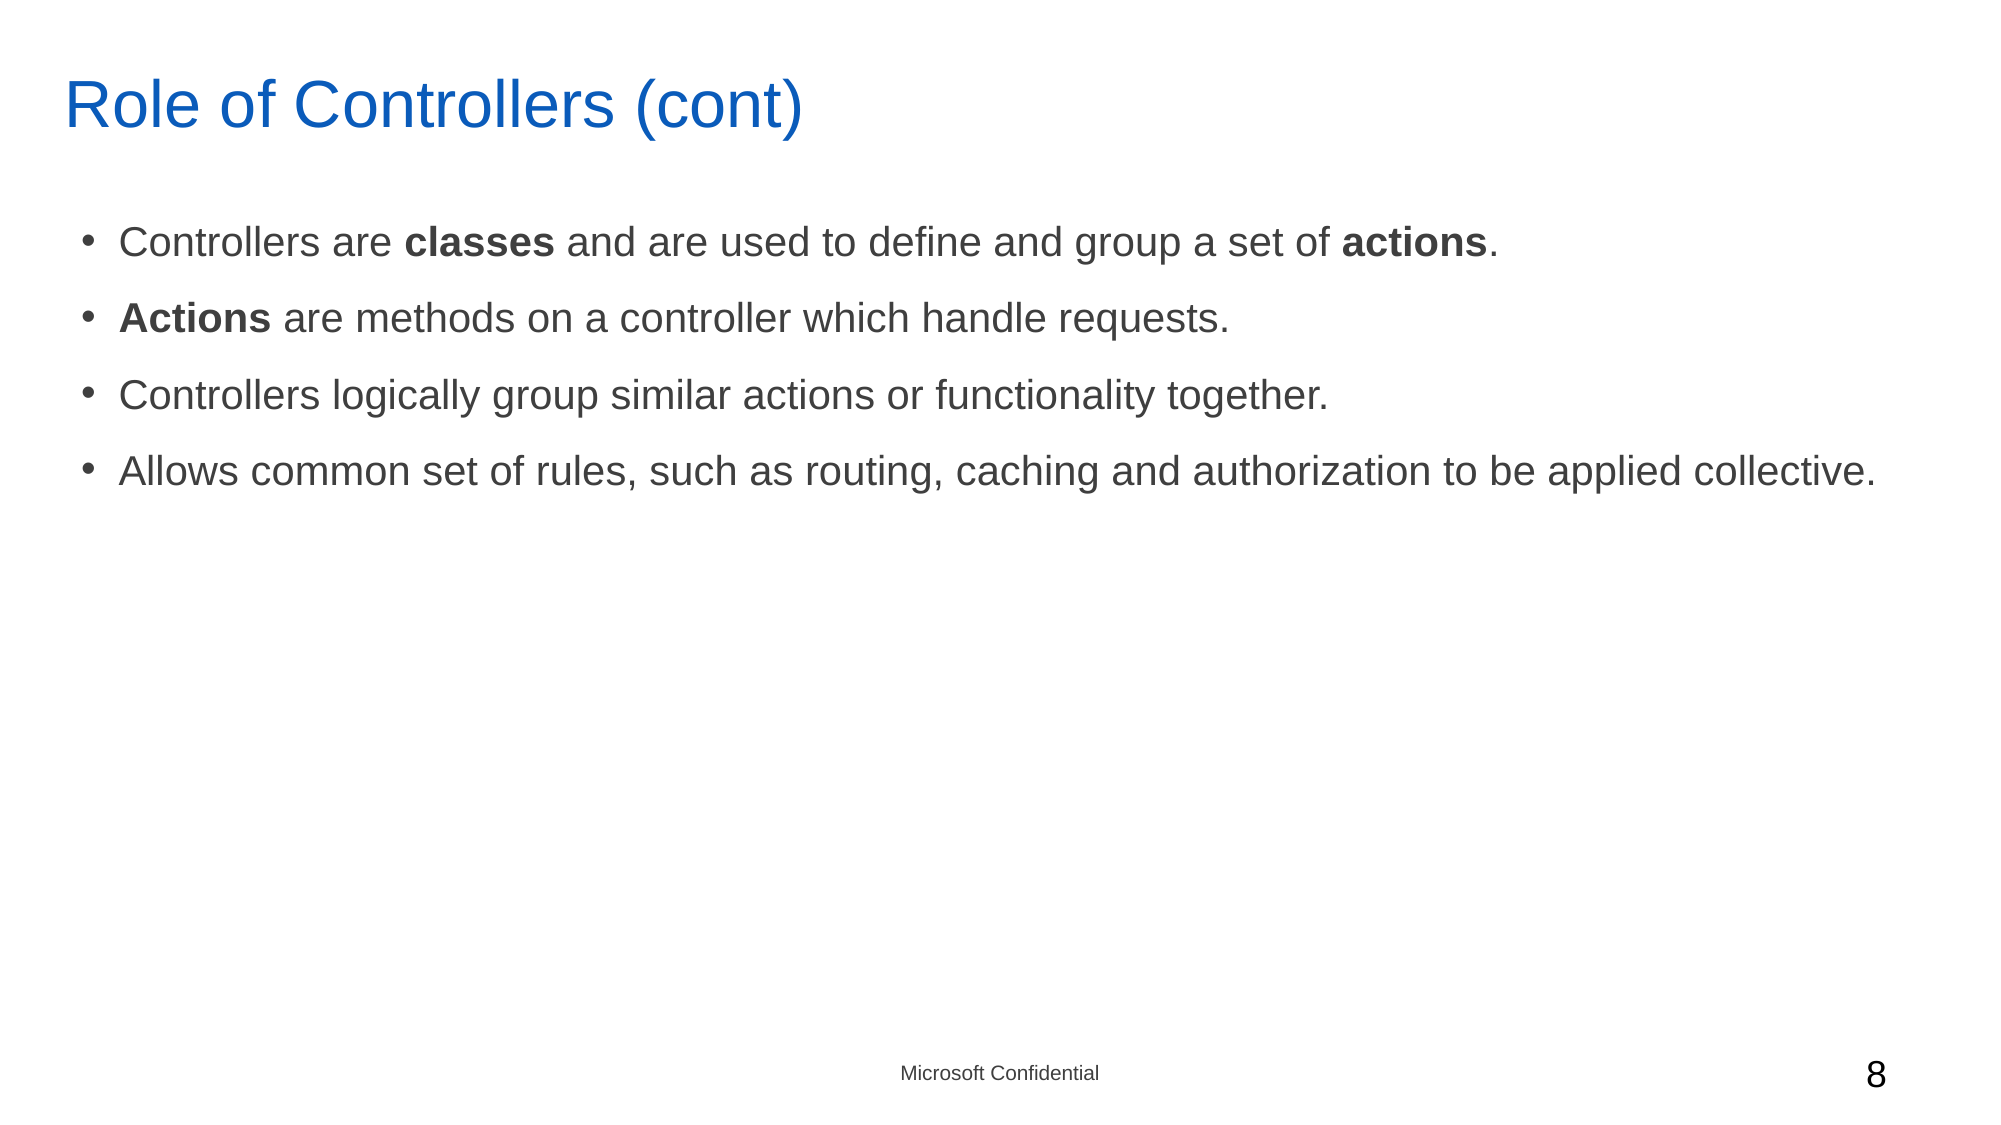

# Role of Controllers (cont)
Controllers are classes and are used to define and group a set of actions.
Actions are methods on a controller which handle requests.
Controllers logically group similar actions or functionality together.
Allows common set of rules, such as routing, caching and authorization to be applied collective.

8